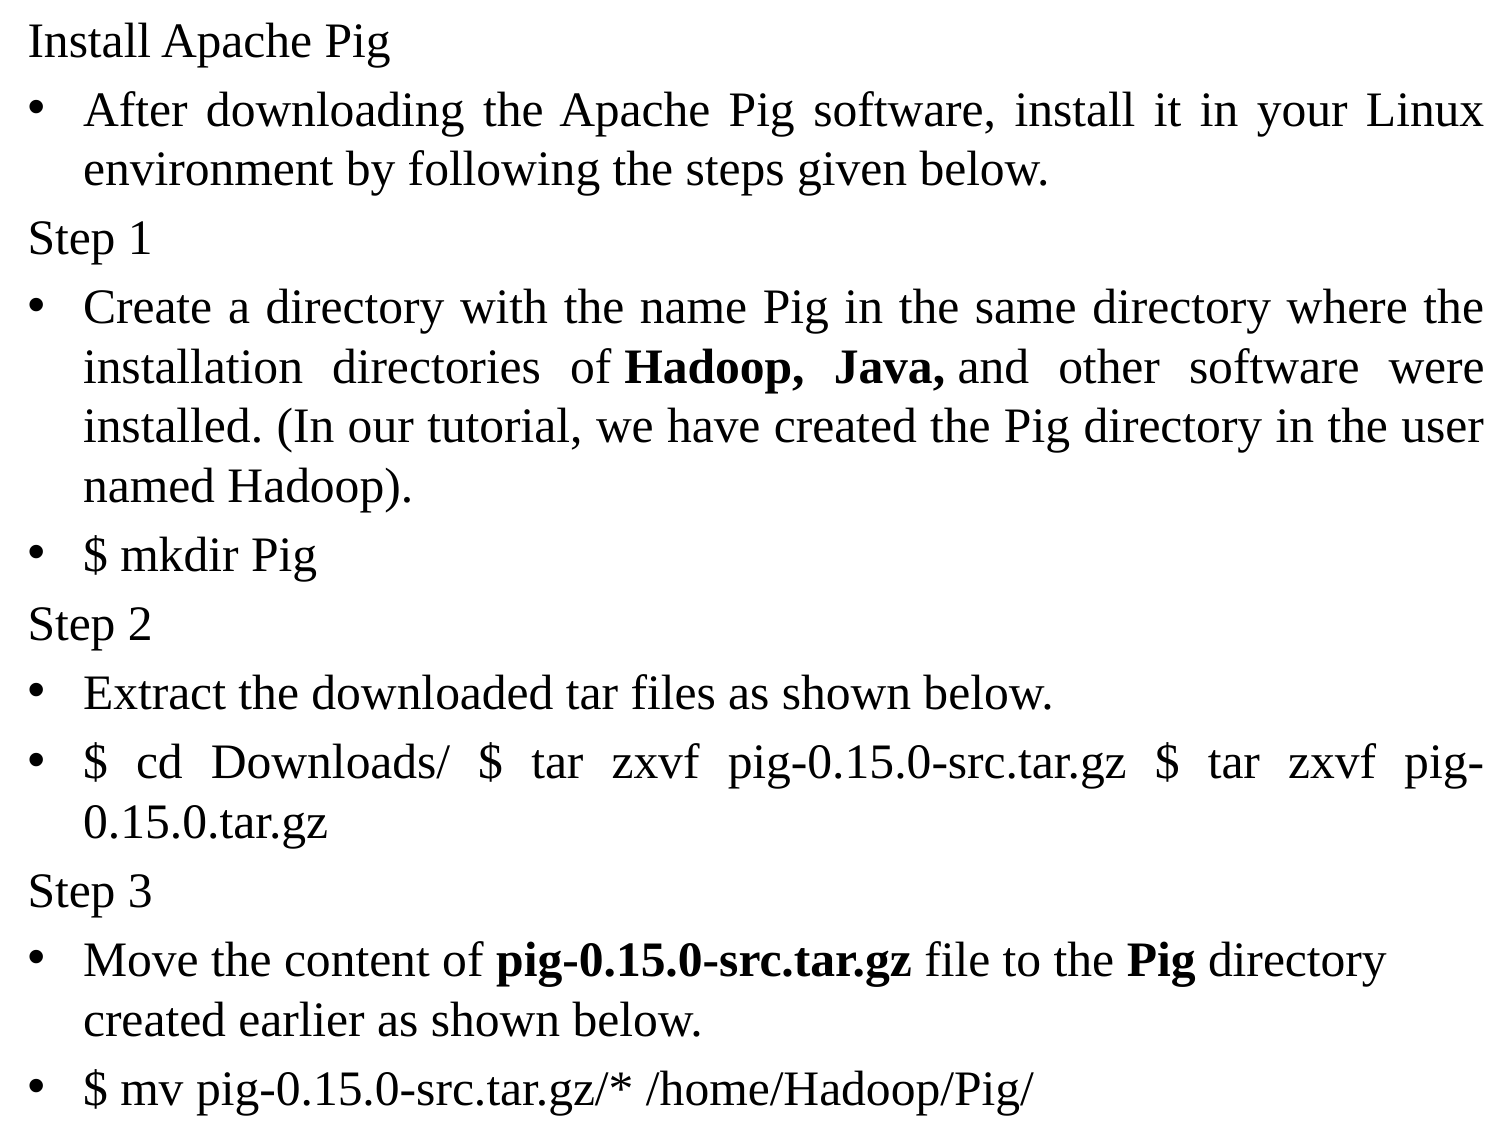

Install Apache Pig
After downloading the Apache Pig software, install it in your Linux environment by following the steps given below.
Step 1
Create a directory with the name Pig in the same directory where the installation directories of Hadoop, Java, and other software were installed. (In our tutorial, we have created the Pig directory in the user named Hadoop).
$ mkdir Pig
Step 2
Extract the downloaded tar files as shown below.
$ cd Downloads/ $ tar zxvf pig-0.15.0-src.tar.gz $ tar zxvf pig-0.15.0.tar.gz
Step 3
Move the content of pig-0.15.0-src.tar.gz file to the Pig directory created earlier as shown below.
$ mv pig-0.15.0-src.tar.gz/* /home/Hadoop/Pig/